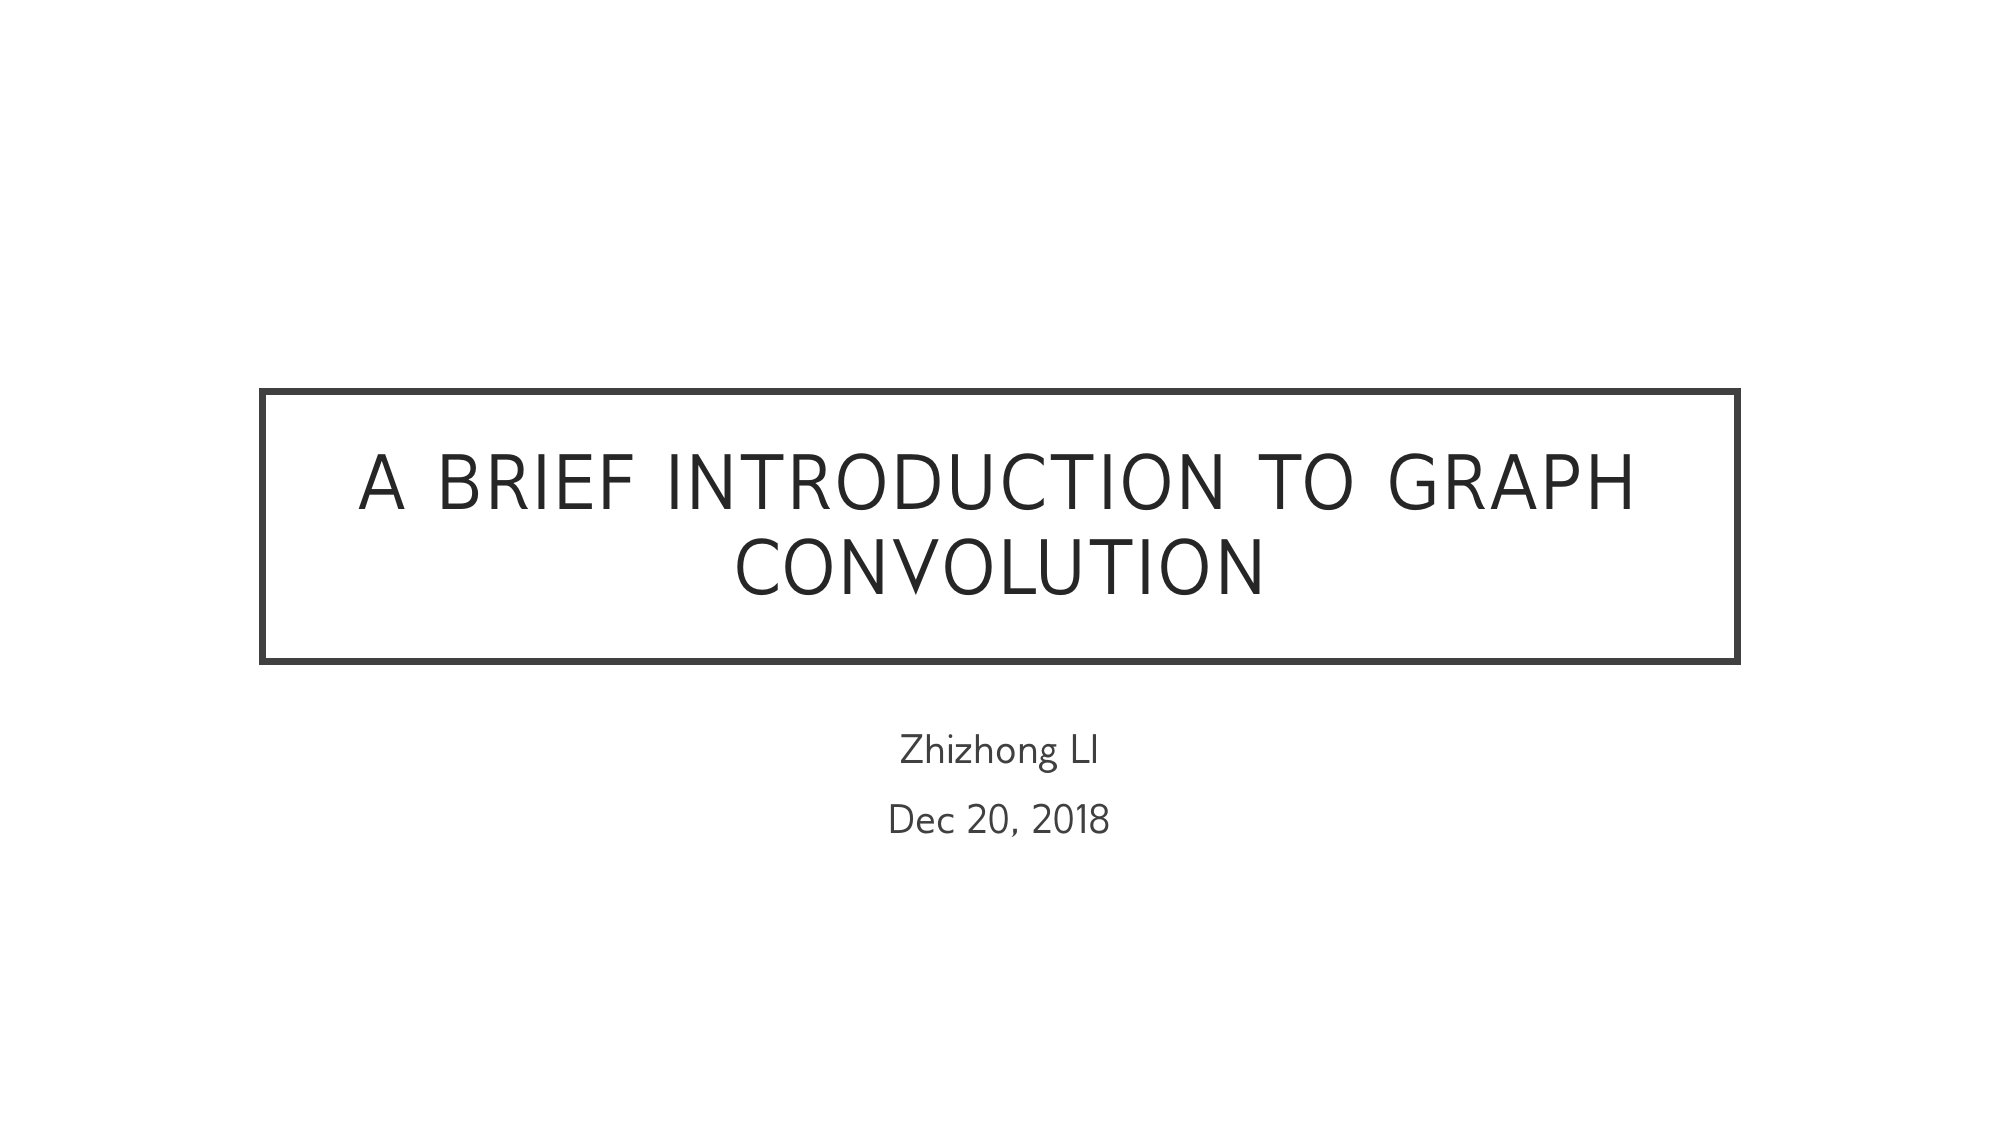

# A brief introduction to graph convolution
Zhizhong LI
Dec 20, 2018